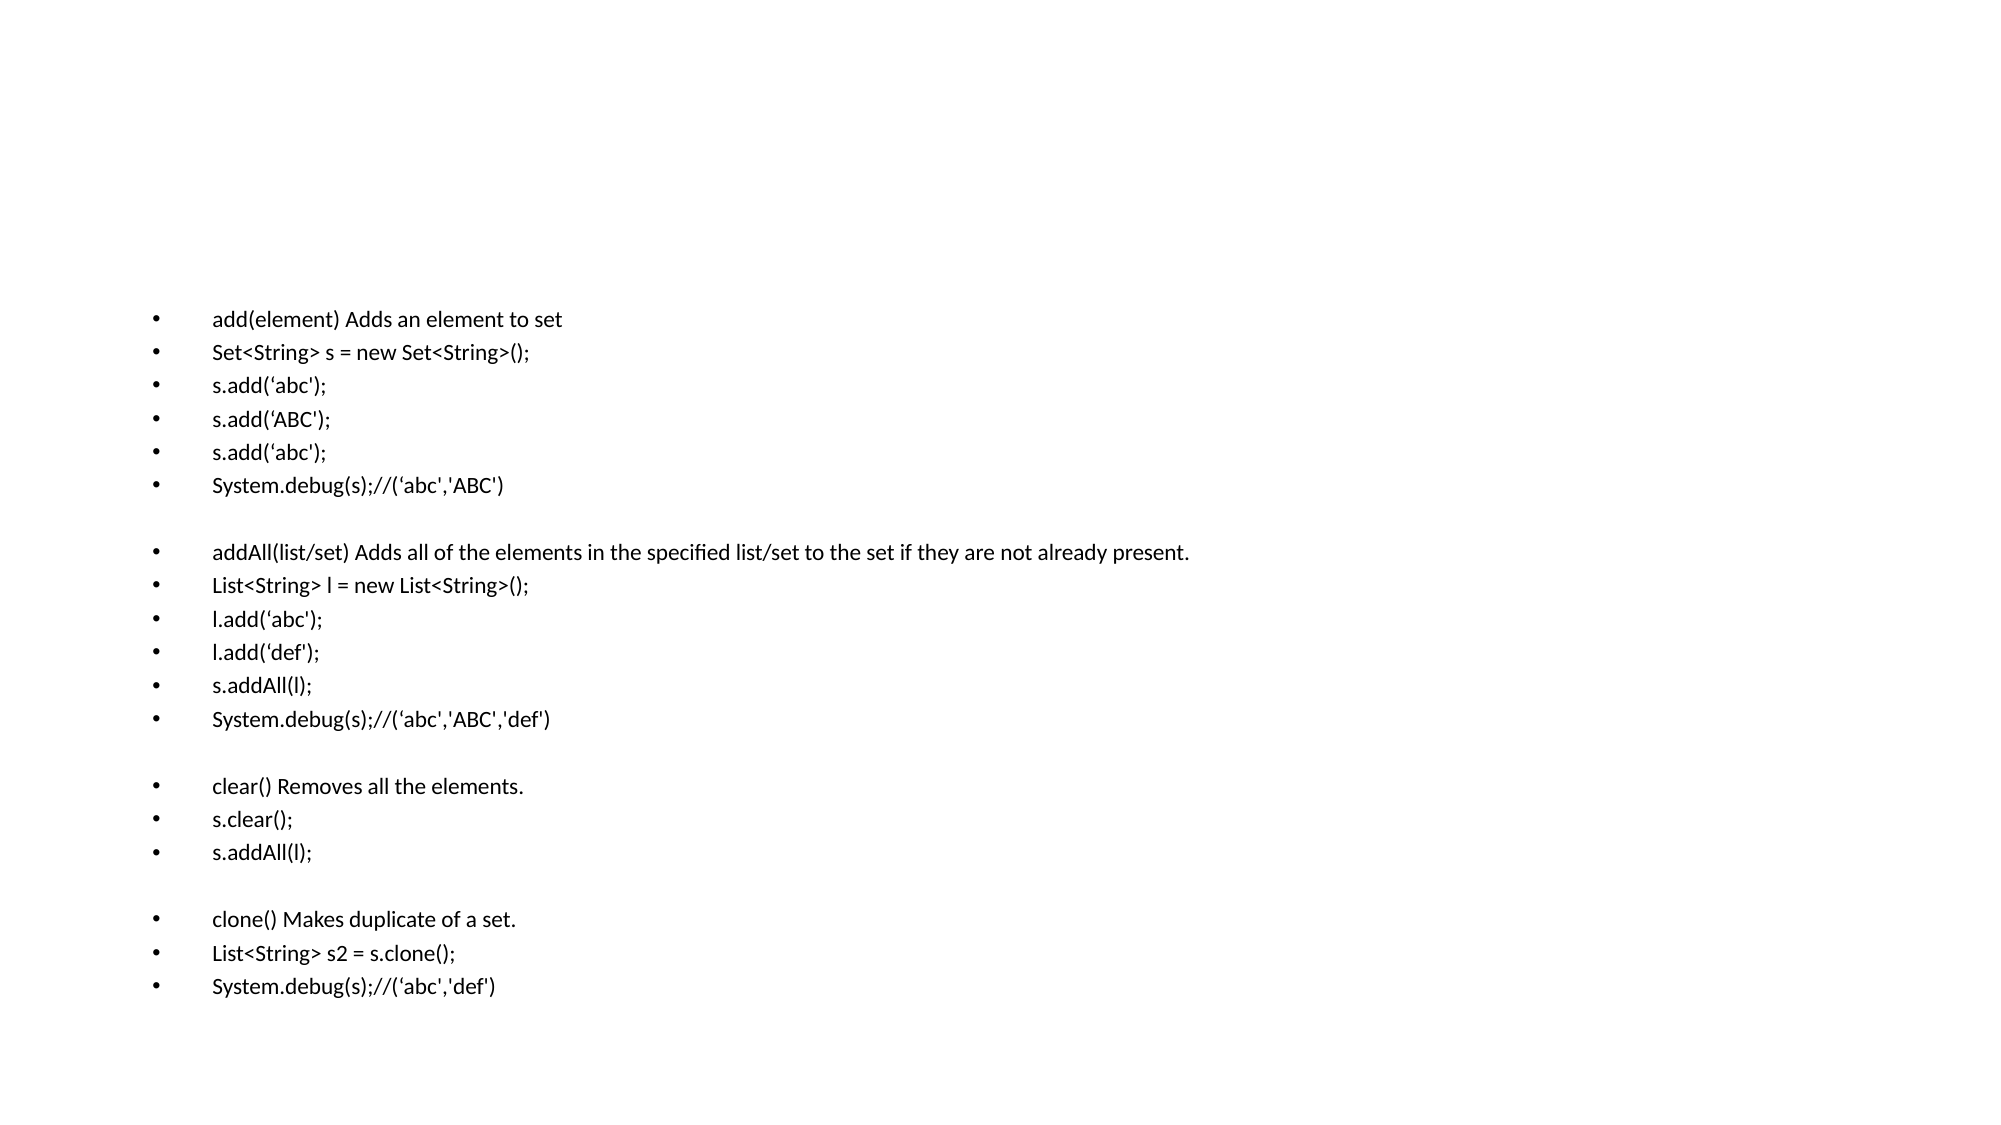

#
add(element) Adds an element to set
Set<String> s = new Set<String>();
s.add(‘abc');
s.add(‘ABC');
s.add(‘abc');
System.debug(s);//(‘abc','ABC')

addAll(list/set) Adds all of the elements in the specified list/set to the set if they are not already present.
List<String> l = new List<String>();
l.add(‘abc');
l.add(‘def');
s.addAll(l);
System.debug(s);//(‘abc','ABC','def')

clear() Removes all the elements.
s.clear();
s.addAll(l);

clone() Makes duplicate of a set.
List<String> s2 = s.clone();
System.debug(s);//(‘abc','def')